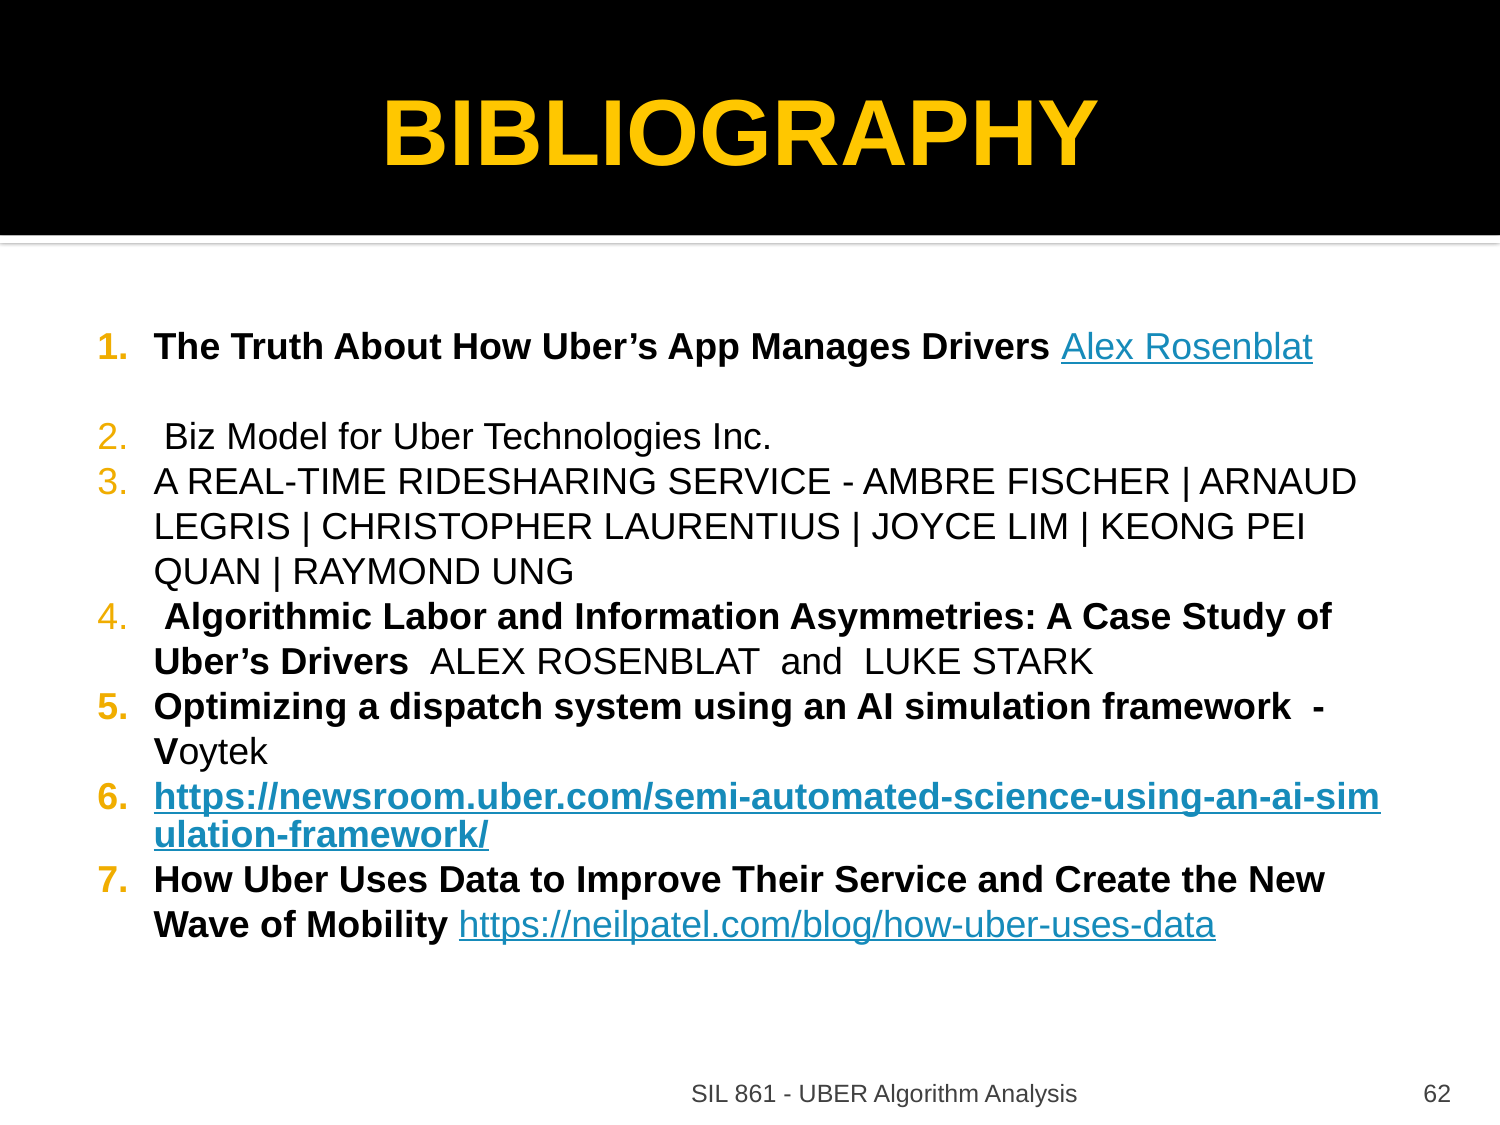

BIBLIOGRAPHY
The Truth About How Uber’s App Manages Drivers Alex Rosenblat

 Biz Model for Uber Technologies Inc.
A REAL-TIME RIDESHARING SERVICE - AMBRE FISCHER | ARNAUD LEGRIS | CHRISTOPHER LAURENTIUS | JOYCE LIM | KEONG PEI QUAN | RAYMOND UNG
 Algorithmic Labor and Information Asymmetries: A Case Study of Uber’s Drivers  ALEX ROSENBLAT  and  LUKE STARK
Optimizing a dispatch system using an AI simulation framework  - Voytek
https://newsroom.uber.com/semi-automated-science-using-an-ai-simulation-framework/
How Uber Uses Data to Improve Their Service and Create the New Wave of Mobility https://neilpatel.com/blog/how-uber-uses-data

SIL 861 - UBER Algorithm Analysis
62